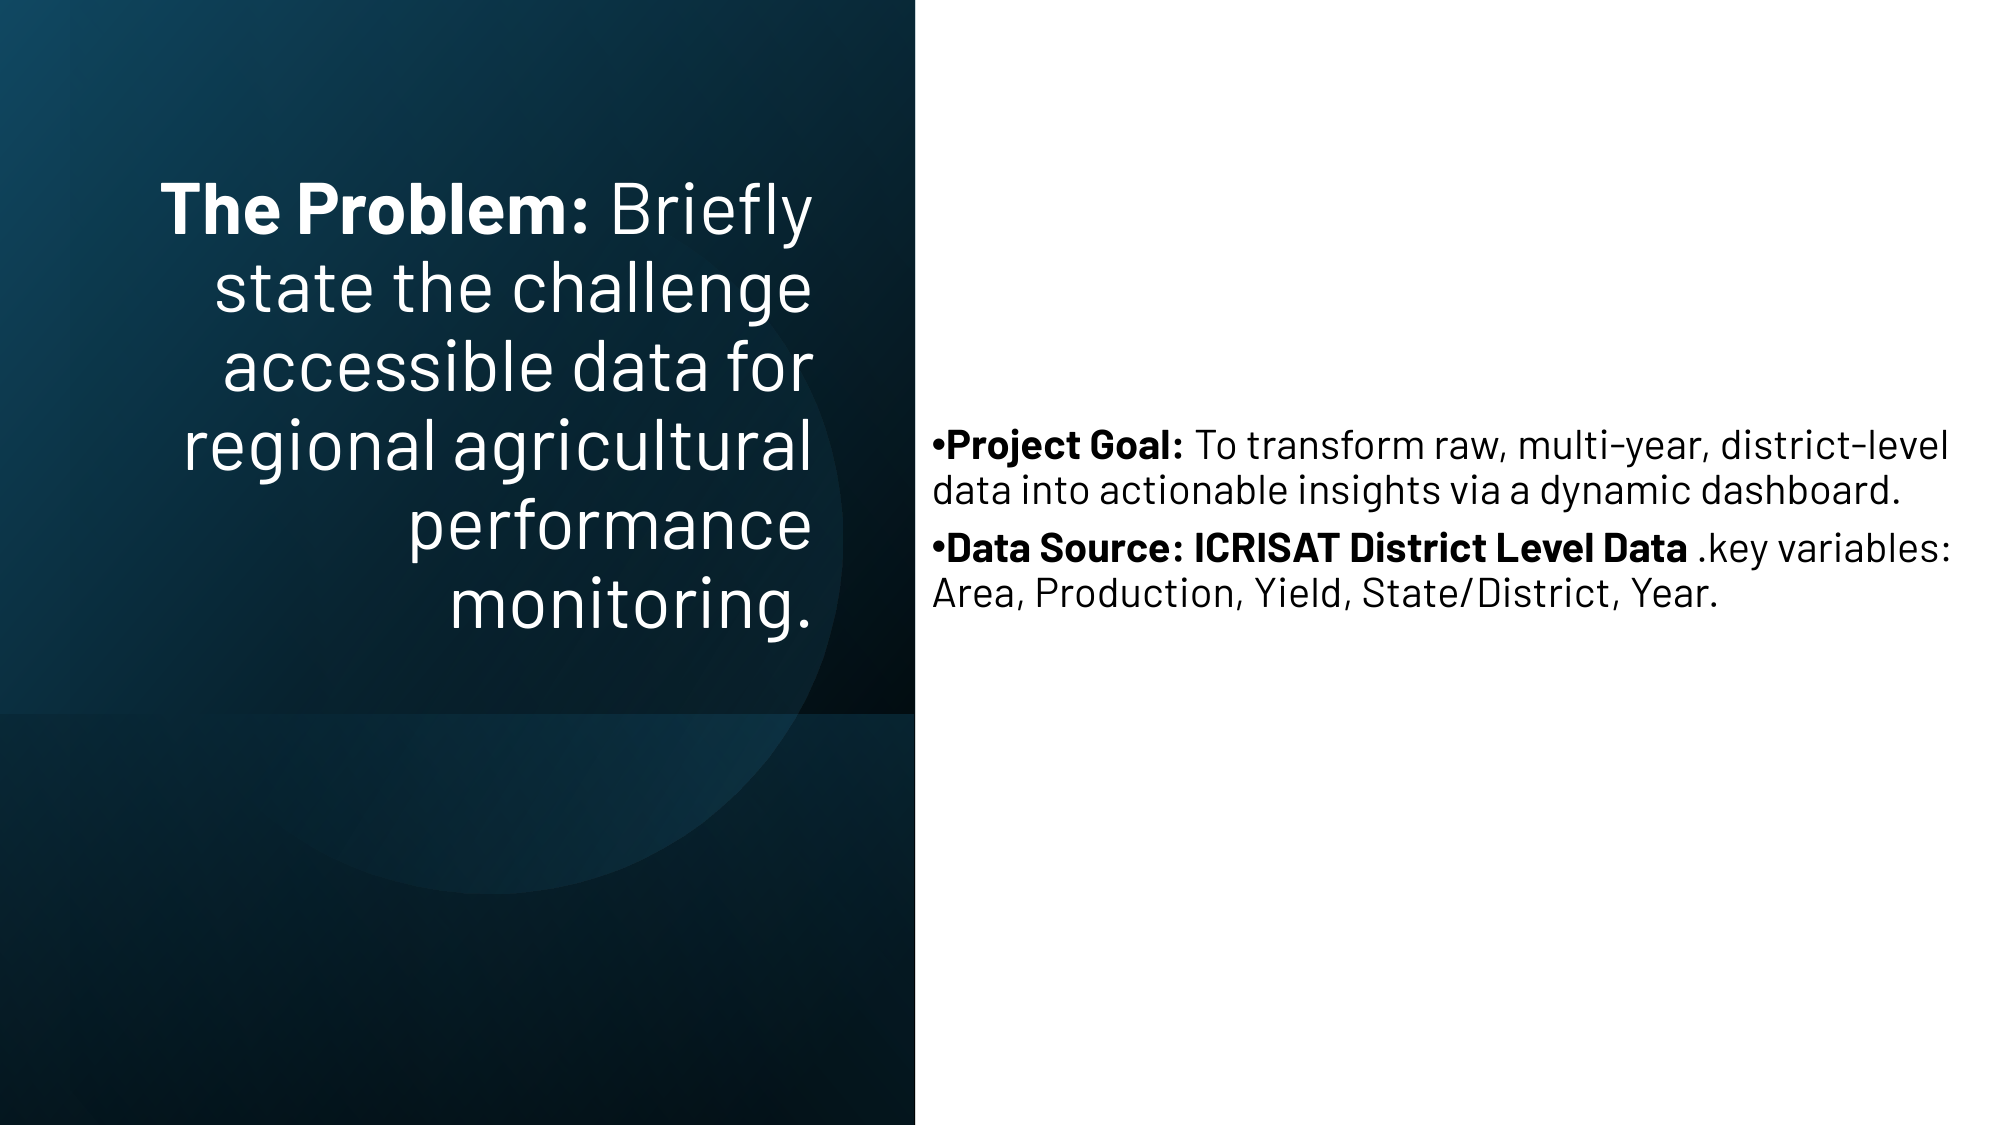

Project Goal: To transform raw, multi-year, district-level data into actionable insights via a dynamic dashboard.
Data Source: ICRISAT District Level Data .key variables: Area, Production, Yield, State/District, Year.

The Problem: Briefly state the challenge accessible data for regional agricultural performance monitoring.